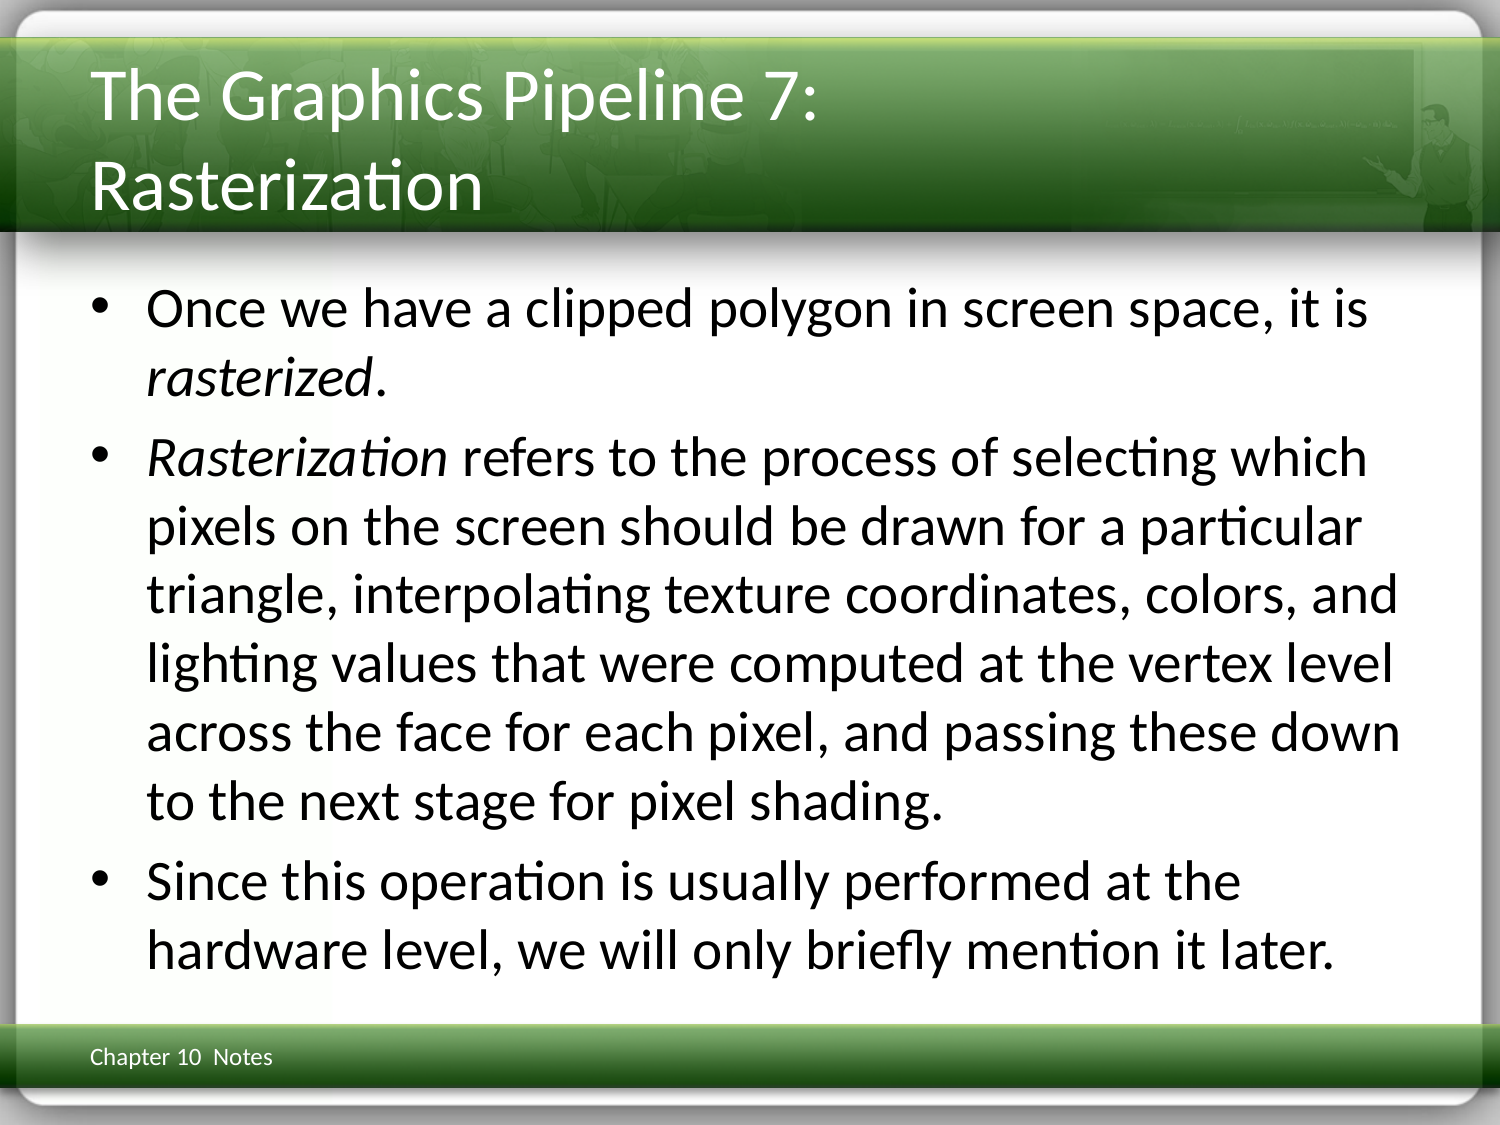

# The Graphics Pipeline 7: Rasterization
Once we have a clipped polygon in screen space, it is rasterized.
Rasterization refers to the process of selecting which pixels on the screen should be drawn for a particular triangle, interpolating texture coordinates, colors, and lighting values that were computed at the vertex level across the face for each pixel, and passing these down to the next stage for pixel shading.
Since this operation is usually performed at the hardware level, we will only briefly mention it later.
Chapter 10  Notes
3D Math Primer for Graphics & Game Dev
263